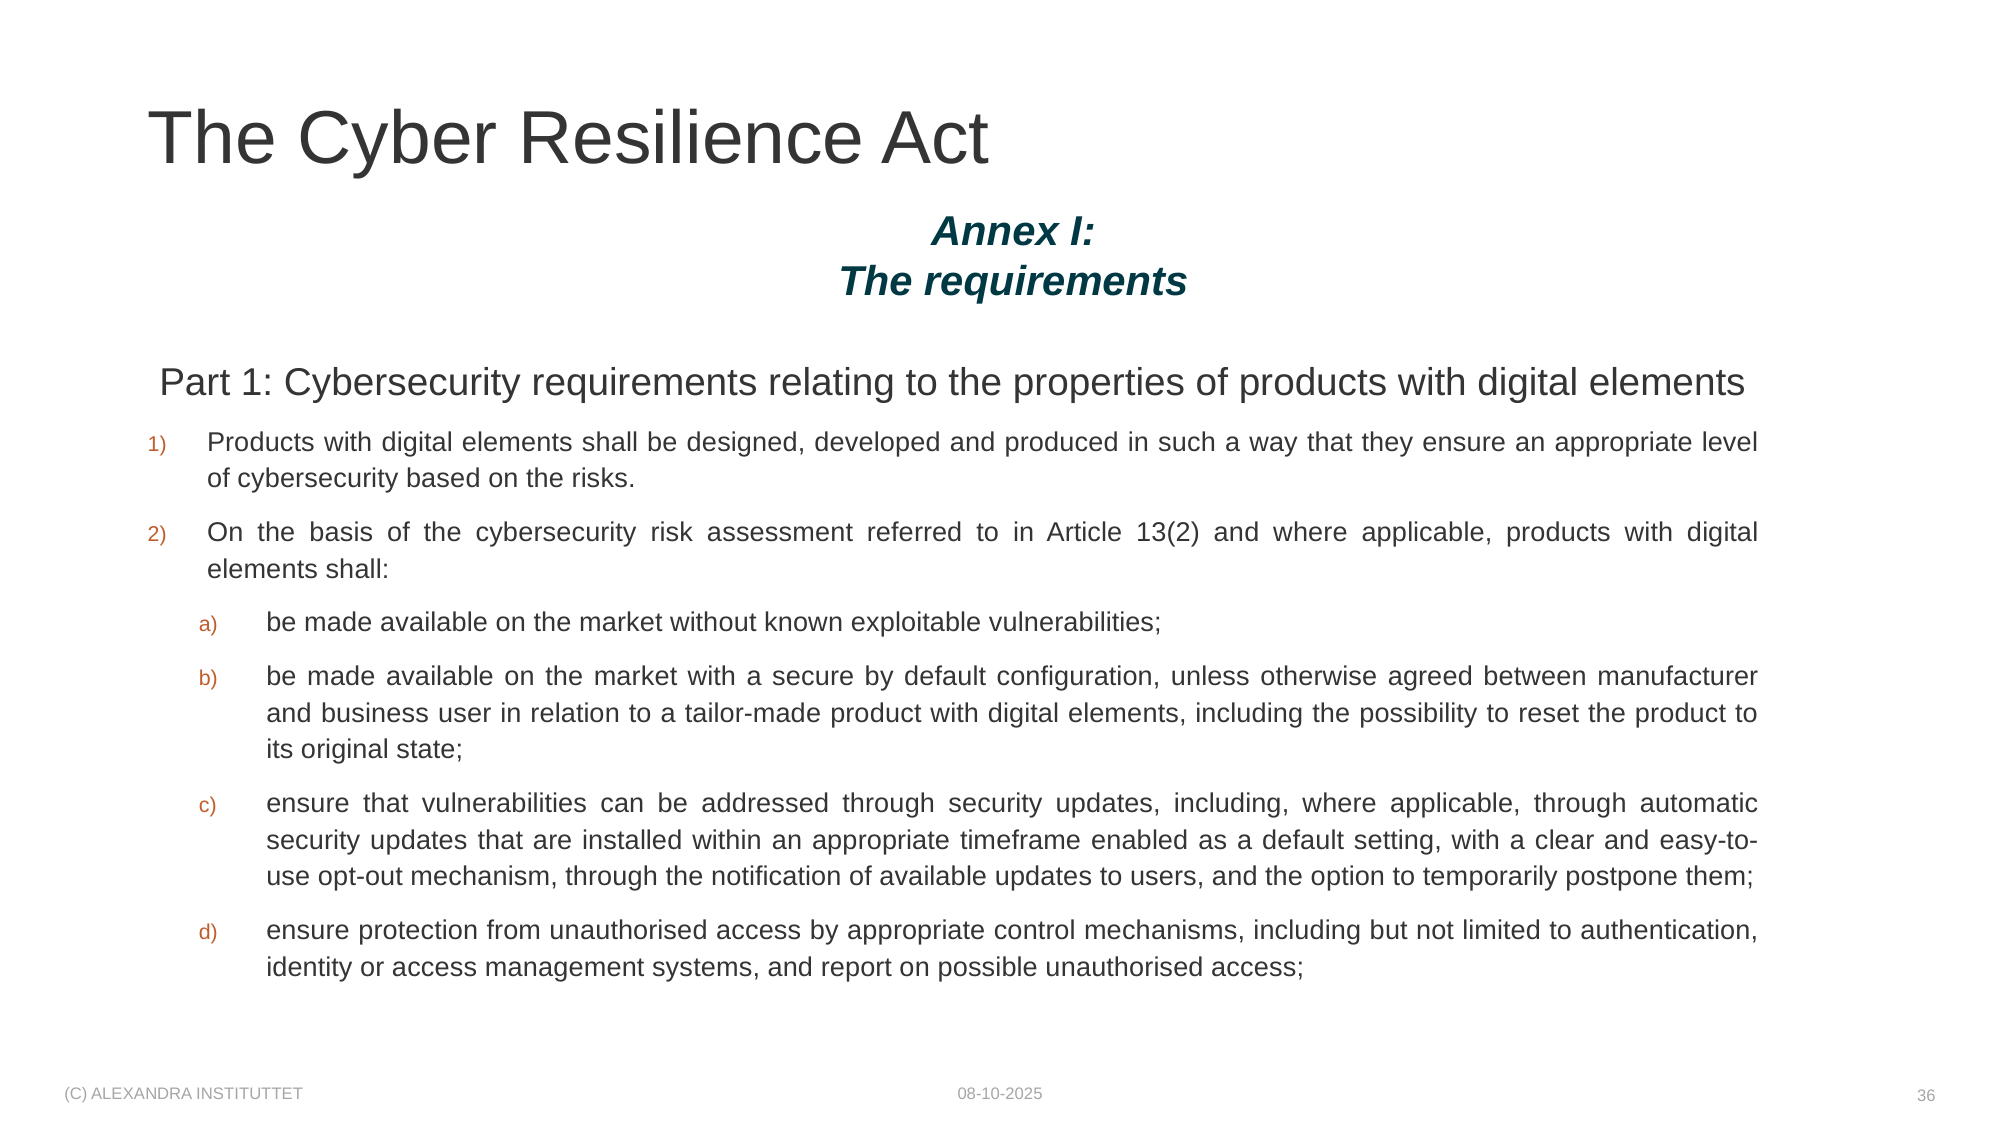

# The Cyber Resilience Act
Annex I:
The requirements

Part 1: Cybersecurity requirements relating to the properties of products with digital elements
Products with digital elements shall be designed, developed and produced in such a way that they ensure an appropriate level of cybersecurity based on the risks.
On the basis of the cybersecurity risk assessment referred to in Article 13(2) and where applicable, products with digital elements shall:
be made available on the market without known exploitable vulnerabilities;
be made available on the market with a secure by default configuration, unless otherwise agreed between manufacturer and business user in relation to a tailor-made product with digital elements, including the possibility to reset the product to its original state;
ensure that vulnerabilities can be addressed through security updates, including, where applicable, through automatic security updates that are installed within an appropriate timeframe enabled as a default setting, with a clear and easy-to-use opt-out mechanism, through the notification of available updates to users, and the option to temporarily postpone them;
ensure protection from unauthorised access by appropriate control mechanisms, including but not limited to authentication, identity or access management systems, and report on possible unauthorised access;

(c) Alexandra Instituttet
08-10-2025
36